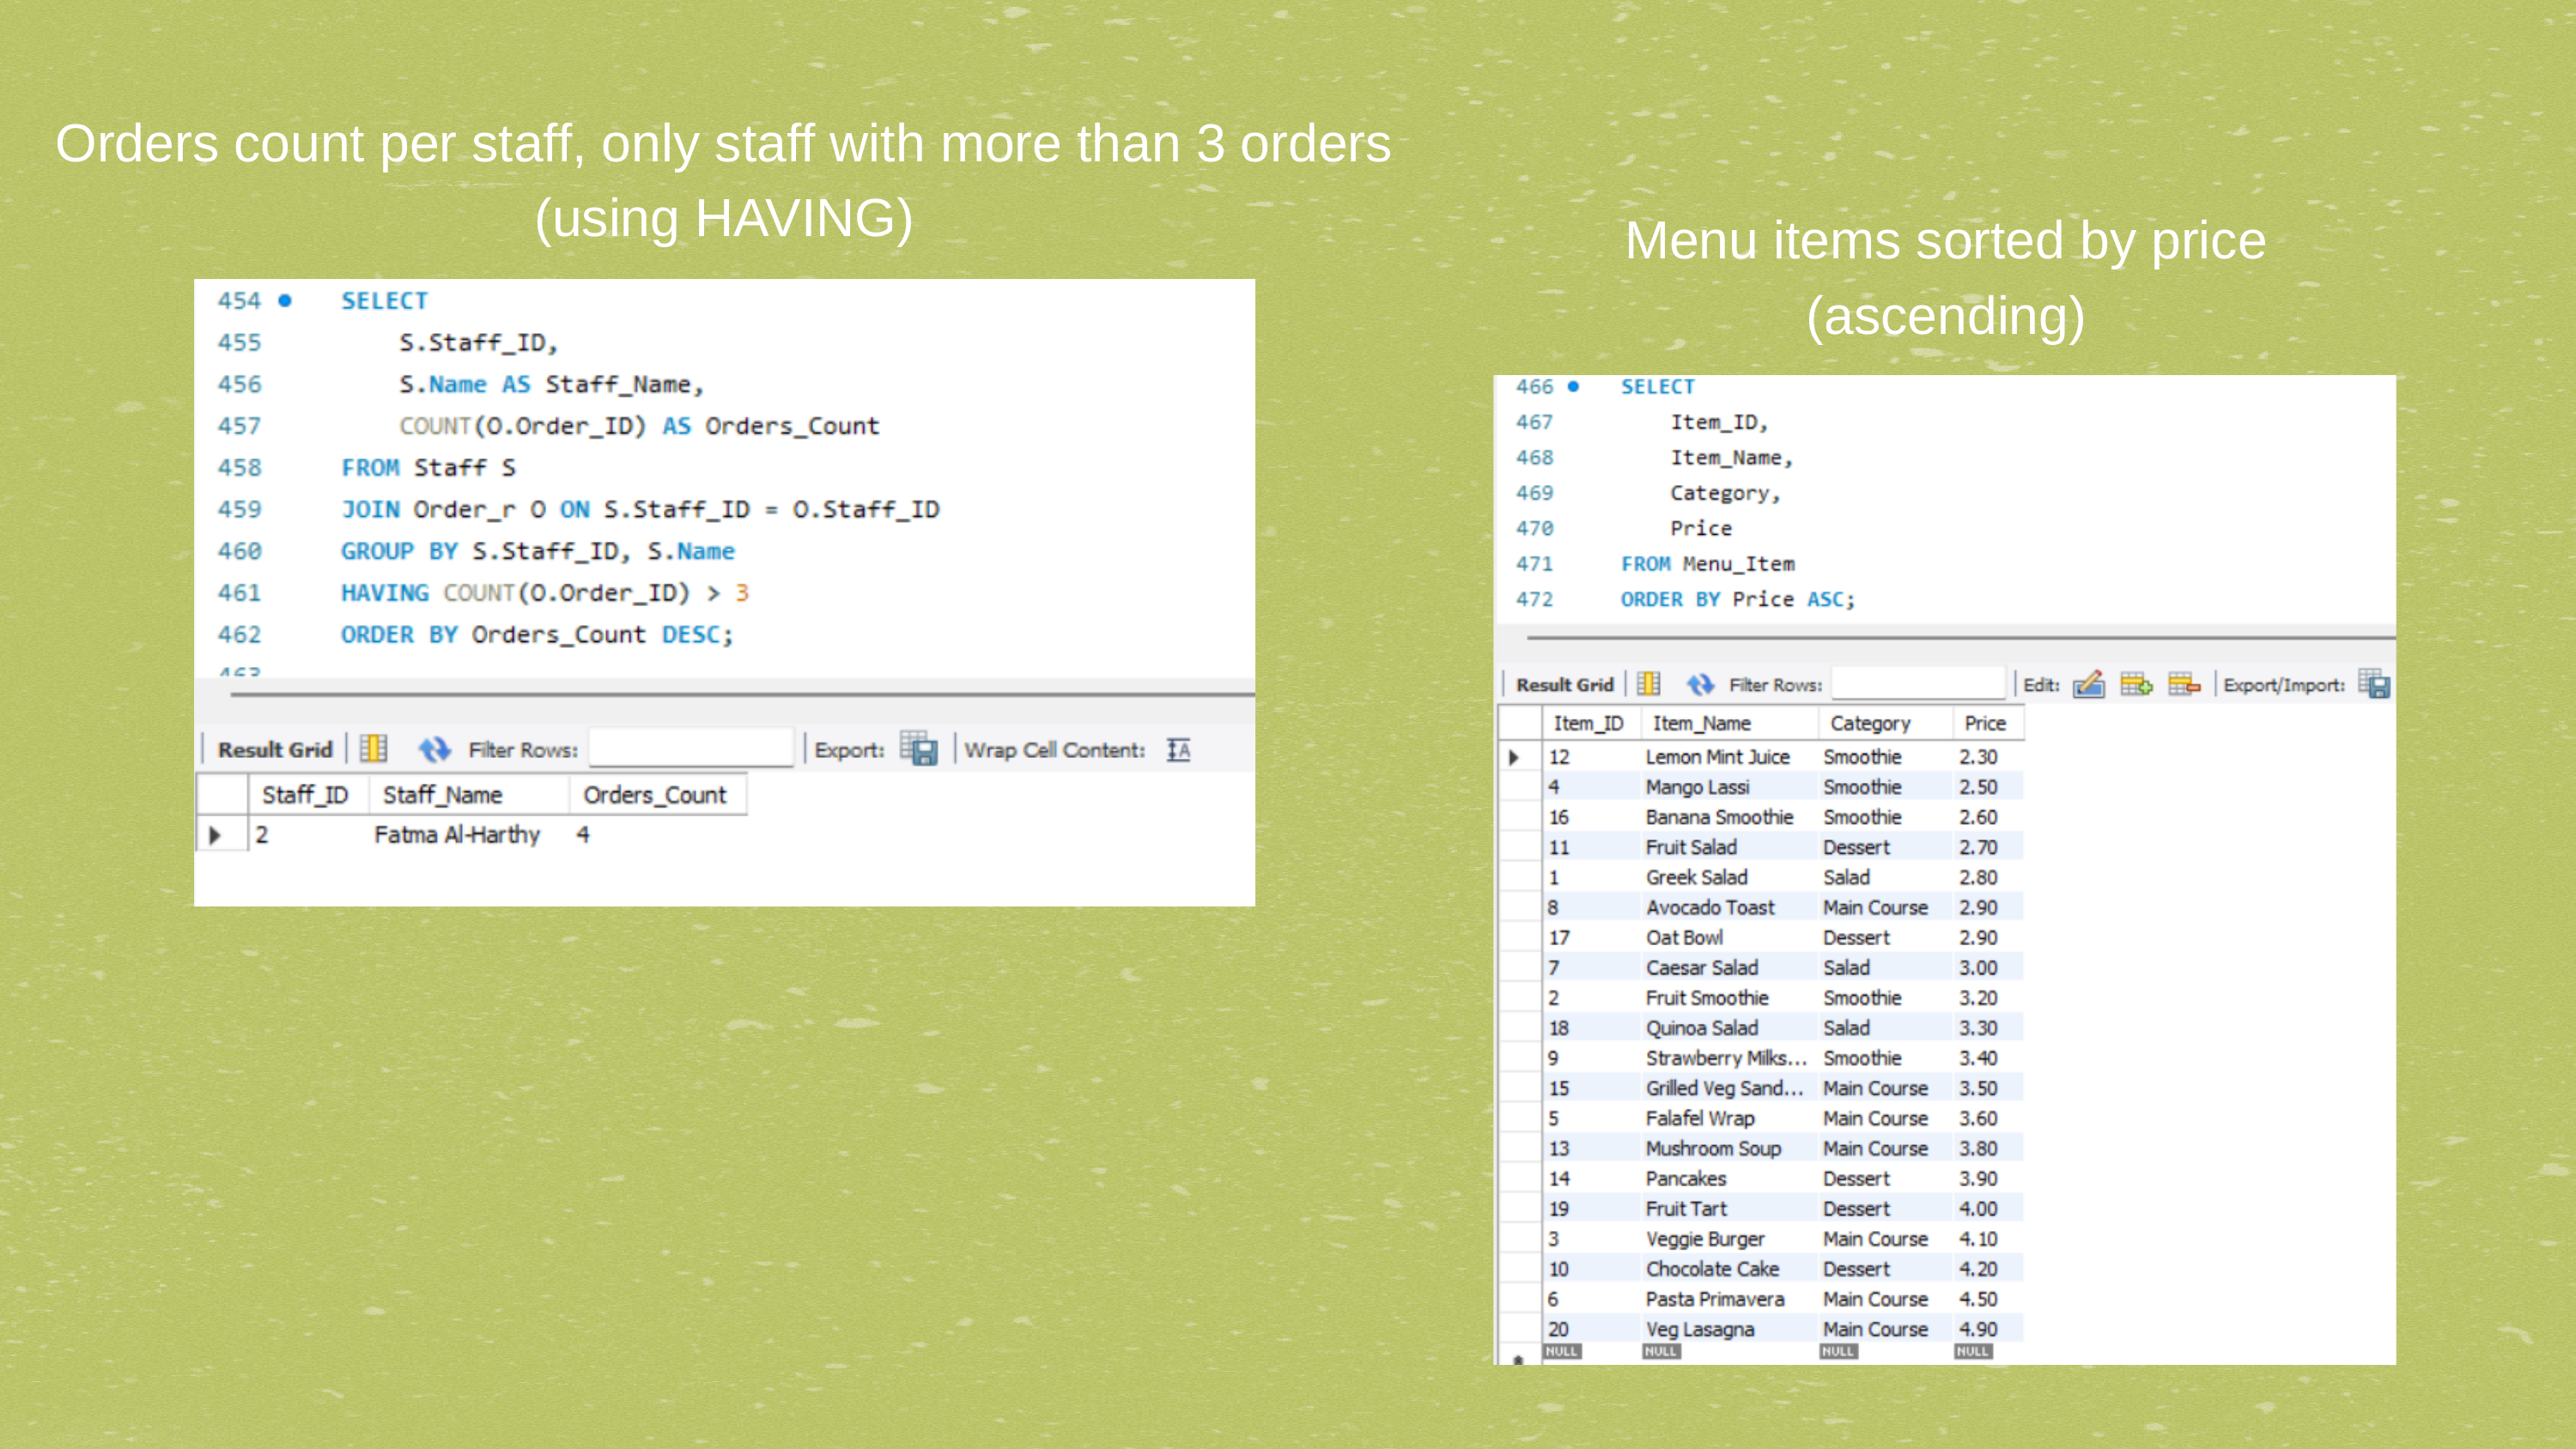

Orders count per staff, only staff with more than 3 orders (using HAVING)
Menu items sorted by price (ascending)